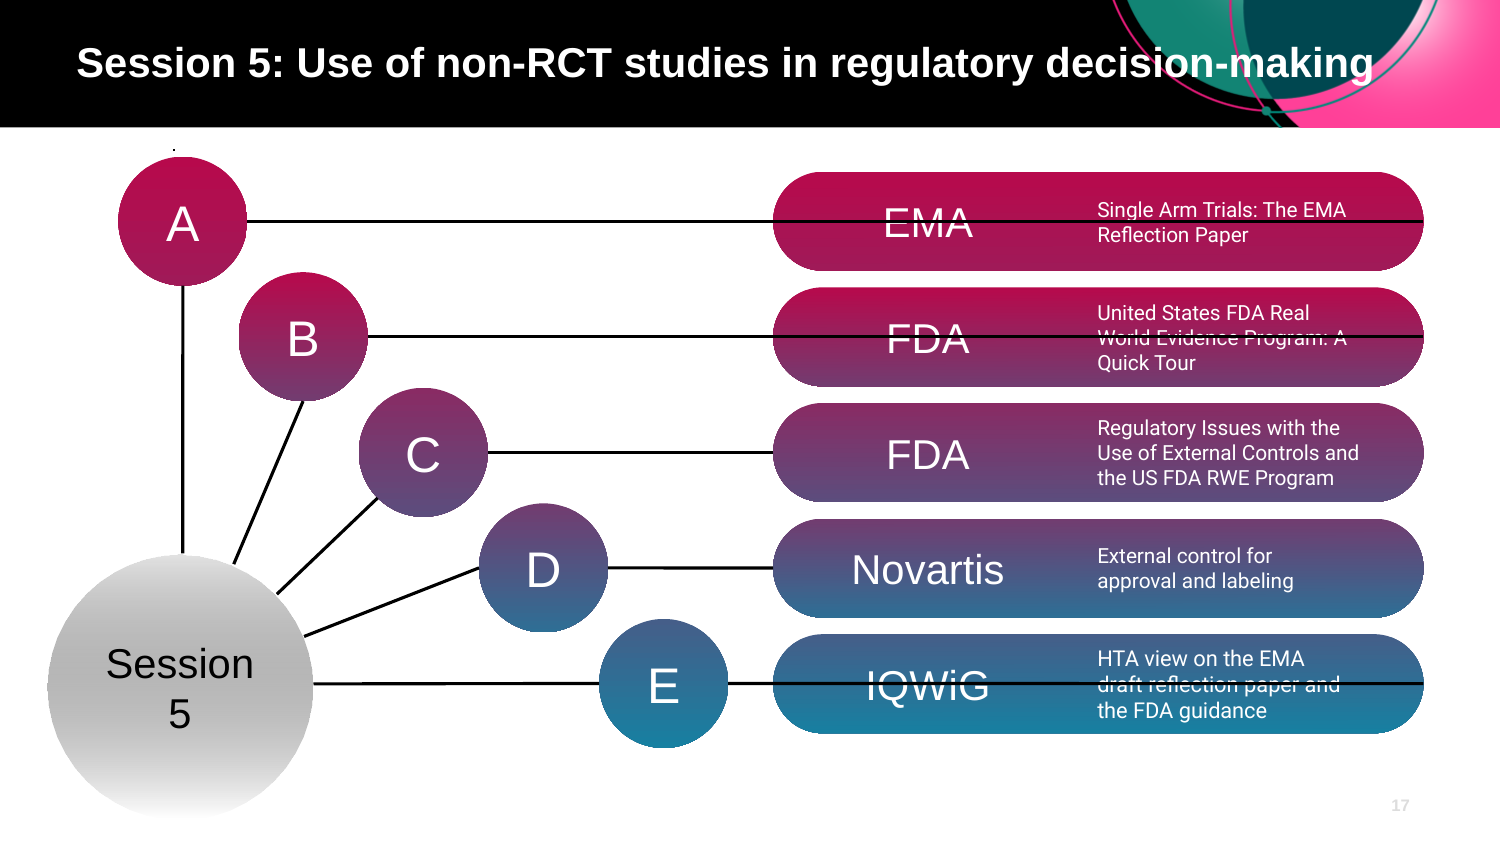

# Session 5: Use of non-RCT studies in regulatory decision-making

A

EMA
Single Arm Trials: The EMA Reflection Paper
B

FDA
United States FDA Real World Evidence Program: A Quick Tour
C

FDA
Regulatory Issues with the Use of External Controls and the US FDA RWE Program
D

Novartis
External control for approval and labeling

Session 5
E

IQWiG
HTA view on the EMA draft reflection paper and the FDA guidance

17